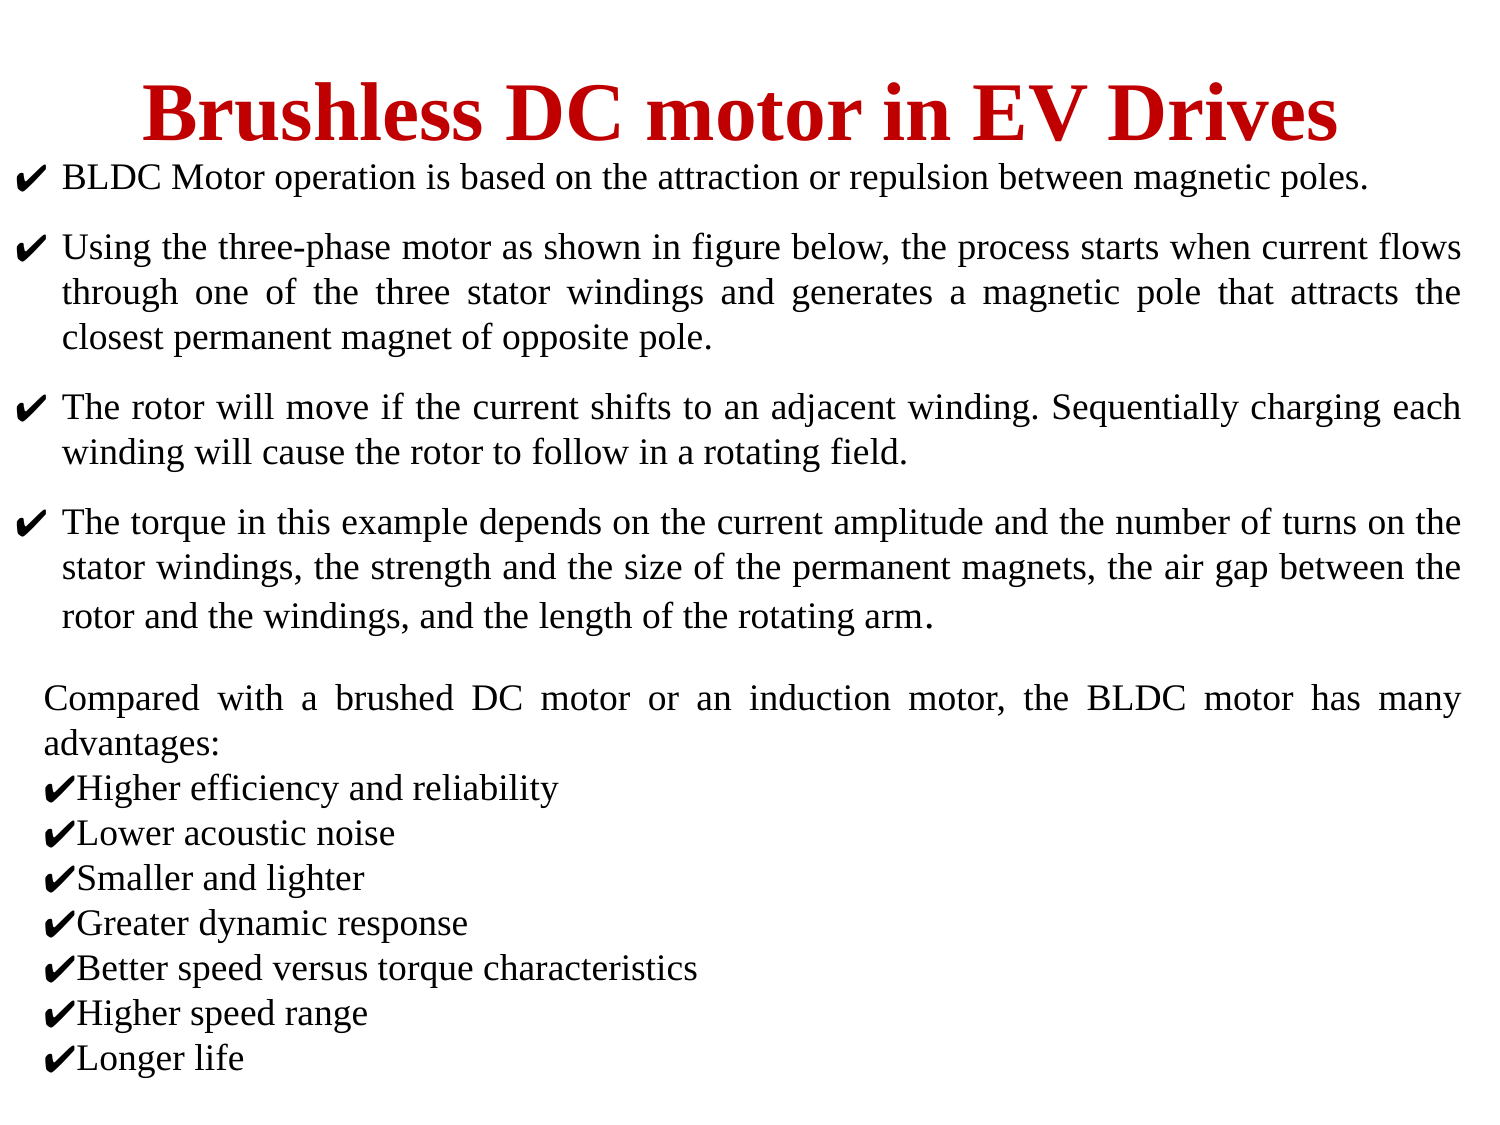

Brushless DC motor in EV Drives
BLDC Motor operation is based on the attraction or repulsion between magnetic poles.
Using the three-phase motor as shown in figure below, the process starts when current flows through one of the three stator windings and generates a magnetic pole that attracts the closest permanent magnet of opposite pole.
The rotor will move if the current shifts to an adjacent winding. Sequentially charging each winding will cause the rotor to follow in a rotating field.
The torque in this example depends on the current amplitude and the number of turns on the stator windings, the strength and the size of the permanent magnets, the air gap between the rotor and the windings, and the length of the rotating arm.
Compared with a brushed DC motor or an induction motor, the BLDC motor has many advantages:
Higher efficiency and reliability
Lower acoustic noise
Smaller and lighter
Greater dynamic response
Better speed versus torque characteristics
Higher speed range
Longer life